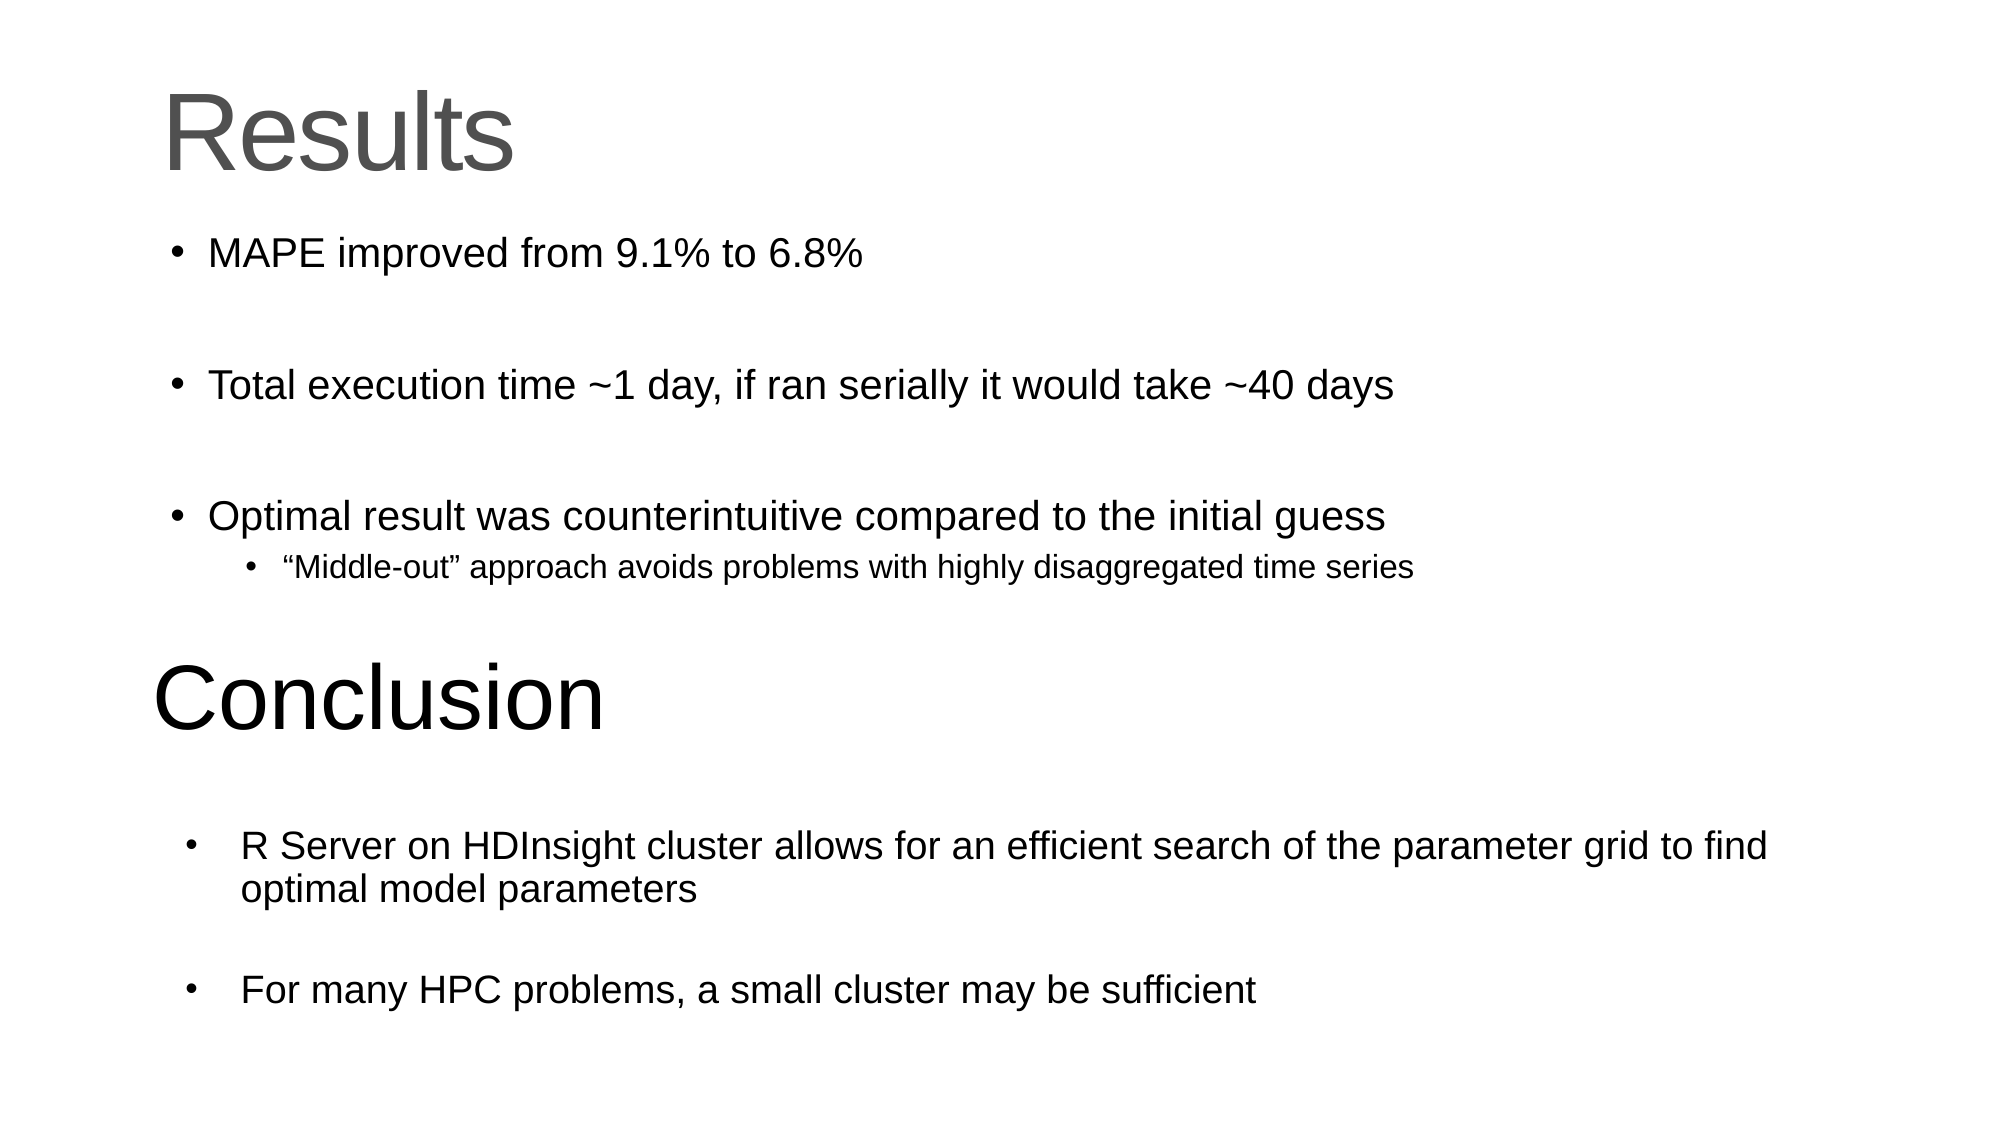

# Results
MAPE improved from 9.1% to 6.8%

Total execution time ~1 day, if ran serially it would take ~40 days

Optimal result was counterintuitive compared to the initial guess
“Middle-out” approach avoids problems with highly disaggregated time series
Conclusion

R Server on HDInsight cluster allows for an efficient search of the parameter grid to find optimal model parameters

For many HPC problems, a small cluster may be sufficient